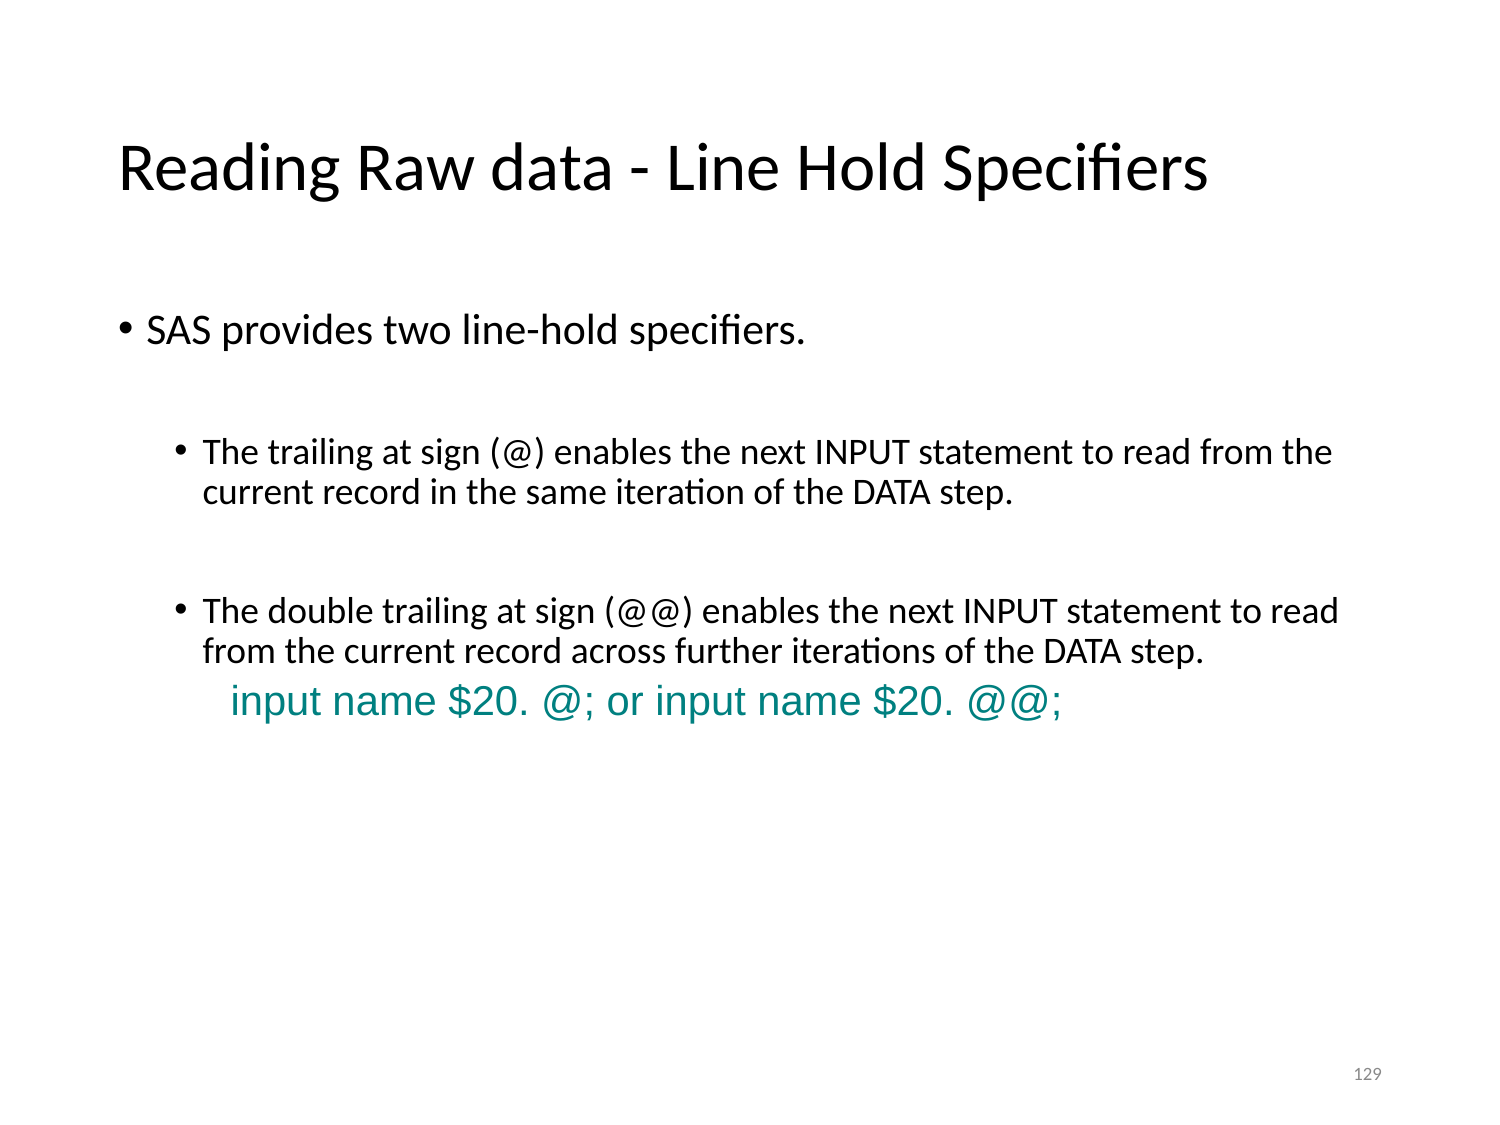

# Reading Raw data - Line Hold Specifiers
SAS provides two line-hold specifiers.

The trailing at sign (@) enables the next INPUT statement to read from the current record in the same iteration of the DATA step.

The double trailing at sign (@@) enables the next INPUT statement to read from the current record across further iterations of the DATA step.
input name $20. @; or input name $20. @@;

129